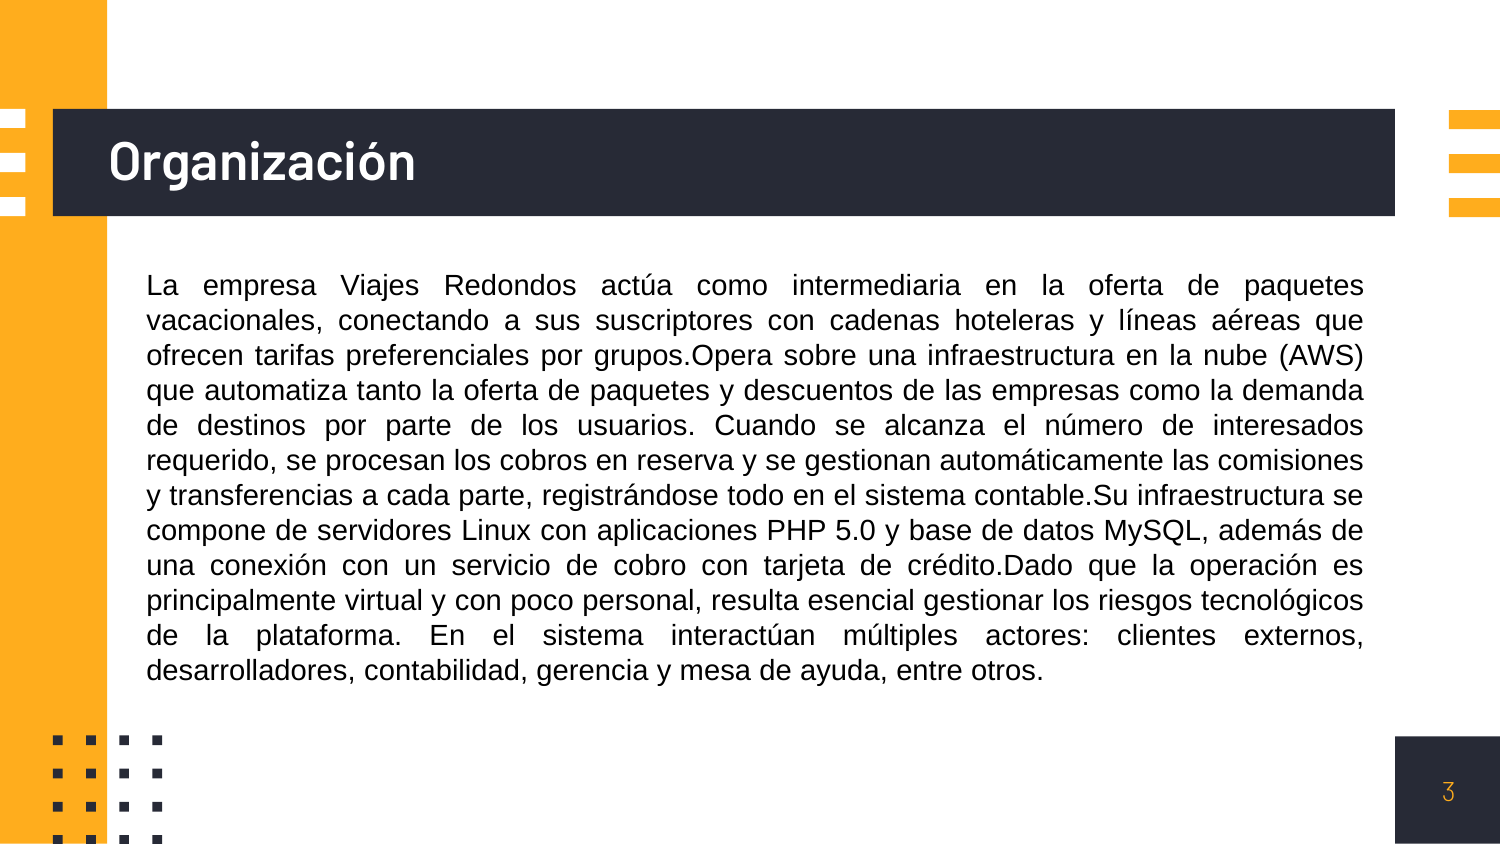

# Organización
La empresa Viajes Redondos actúa como intermediaria en la oferta de paquetes vacacionales, conectando a sus suscriptores con cadenas hoteleras y líneas aéreas que ofrecen tarifas preferenciales por grupos.Opera sobre una infraestructura en la nube (AWS) que automatiza tanto la oferta de paquetes y descuentos de las empresas como la demanda de destinos por parte de los usuarios. Cuando se alcanza el número de interesados requerido, se procesan los cobros en reserva y se gestionan automáticamente las comisiones y transferencias a cada parte, registrándose todo en el sistema contable.Su infraestructura se compone de servidores Linux con aplicaciones PHP 5.0 y base de datos MySQL, además de una conexión con un servicio de cobro con tarjeta de crédito.Dado que la operación es principalmente virtual y con poco personal, resulta esencial gestionar los riesgos tecnológicos de la plataforma. En el sistema interactúan múltiples actores: clientes externos, desarrolladores, contabilidad, gerencia y mesa de ayuda, entre otros.
3